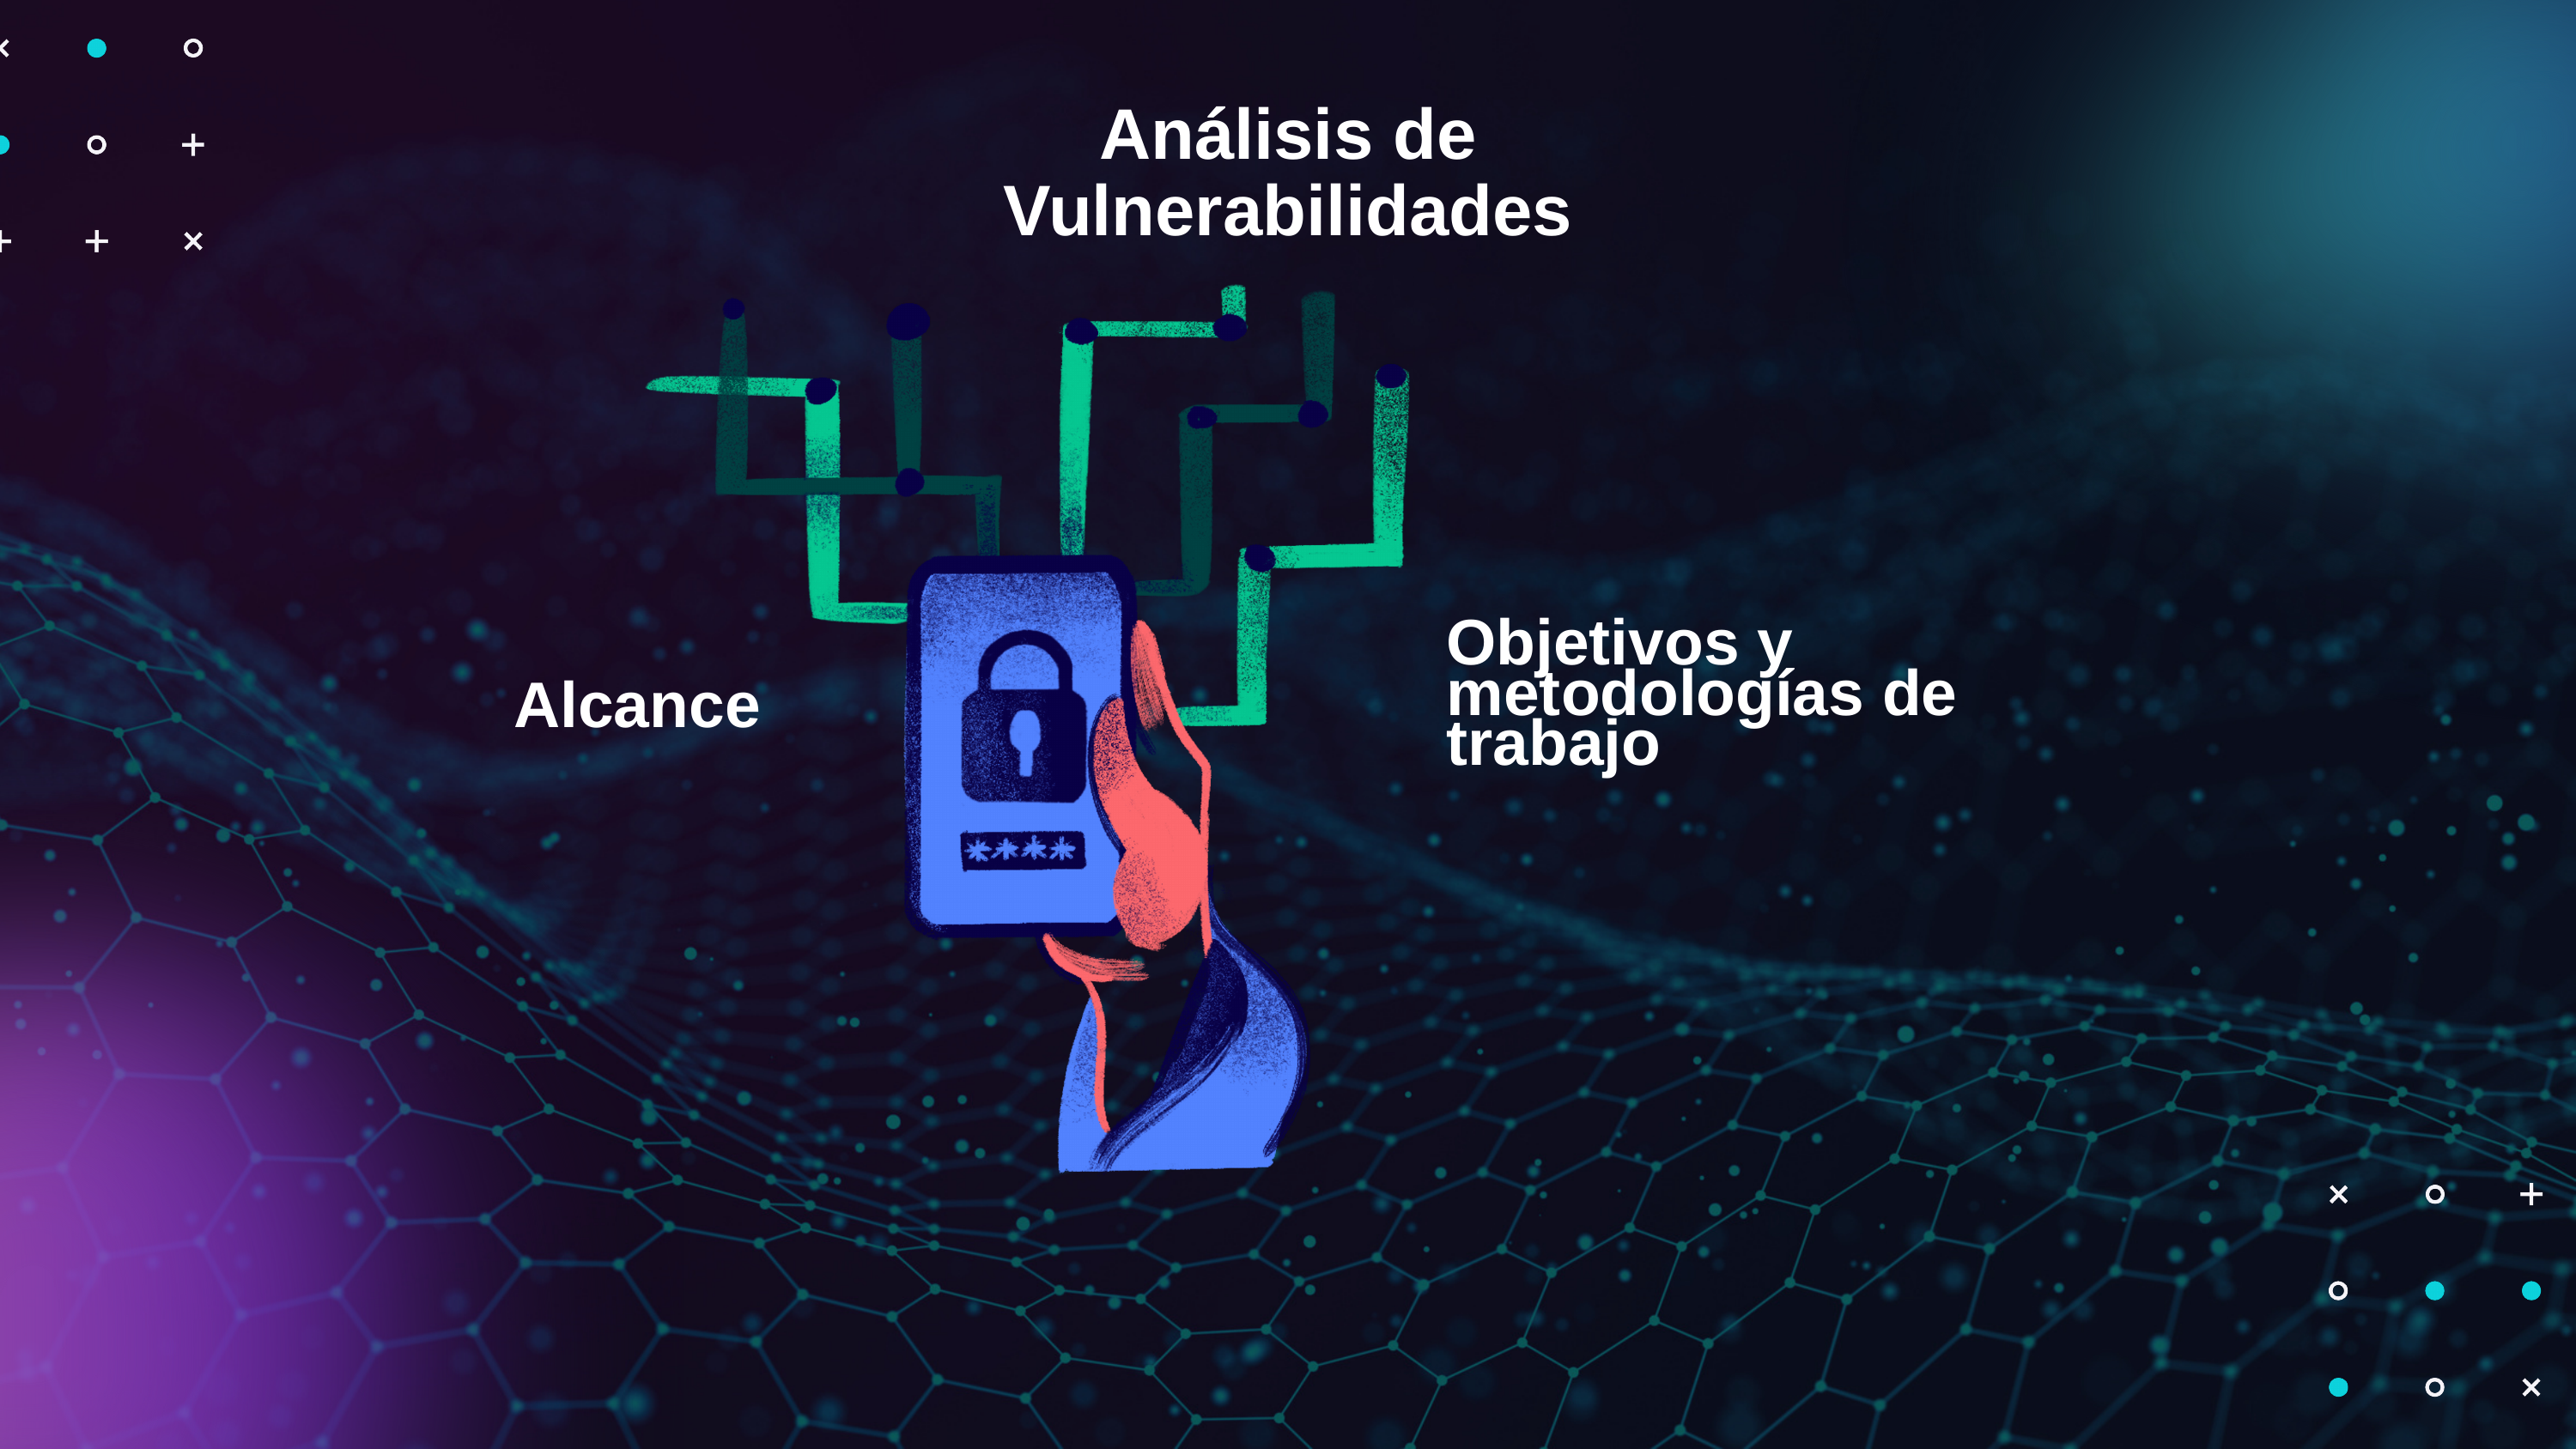

Análisis de Vulnerabilidades

Objetivos y metodologías de trabajo

Alcance